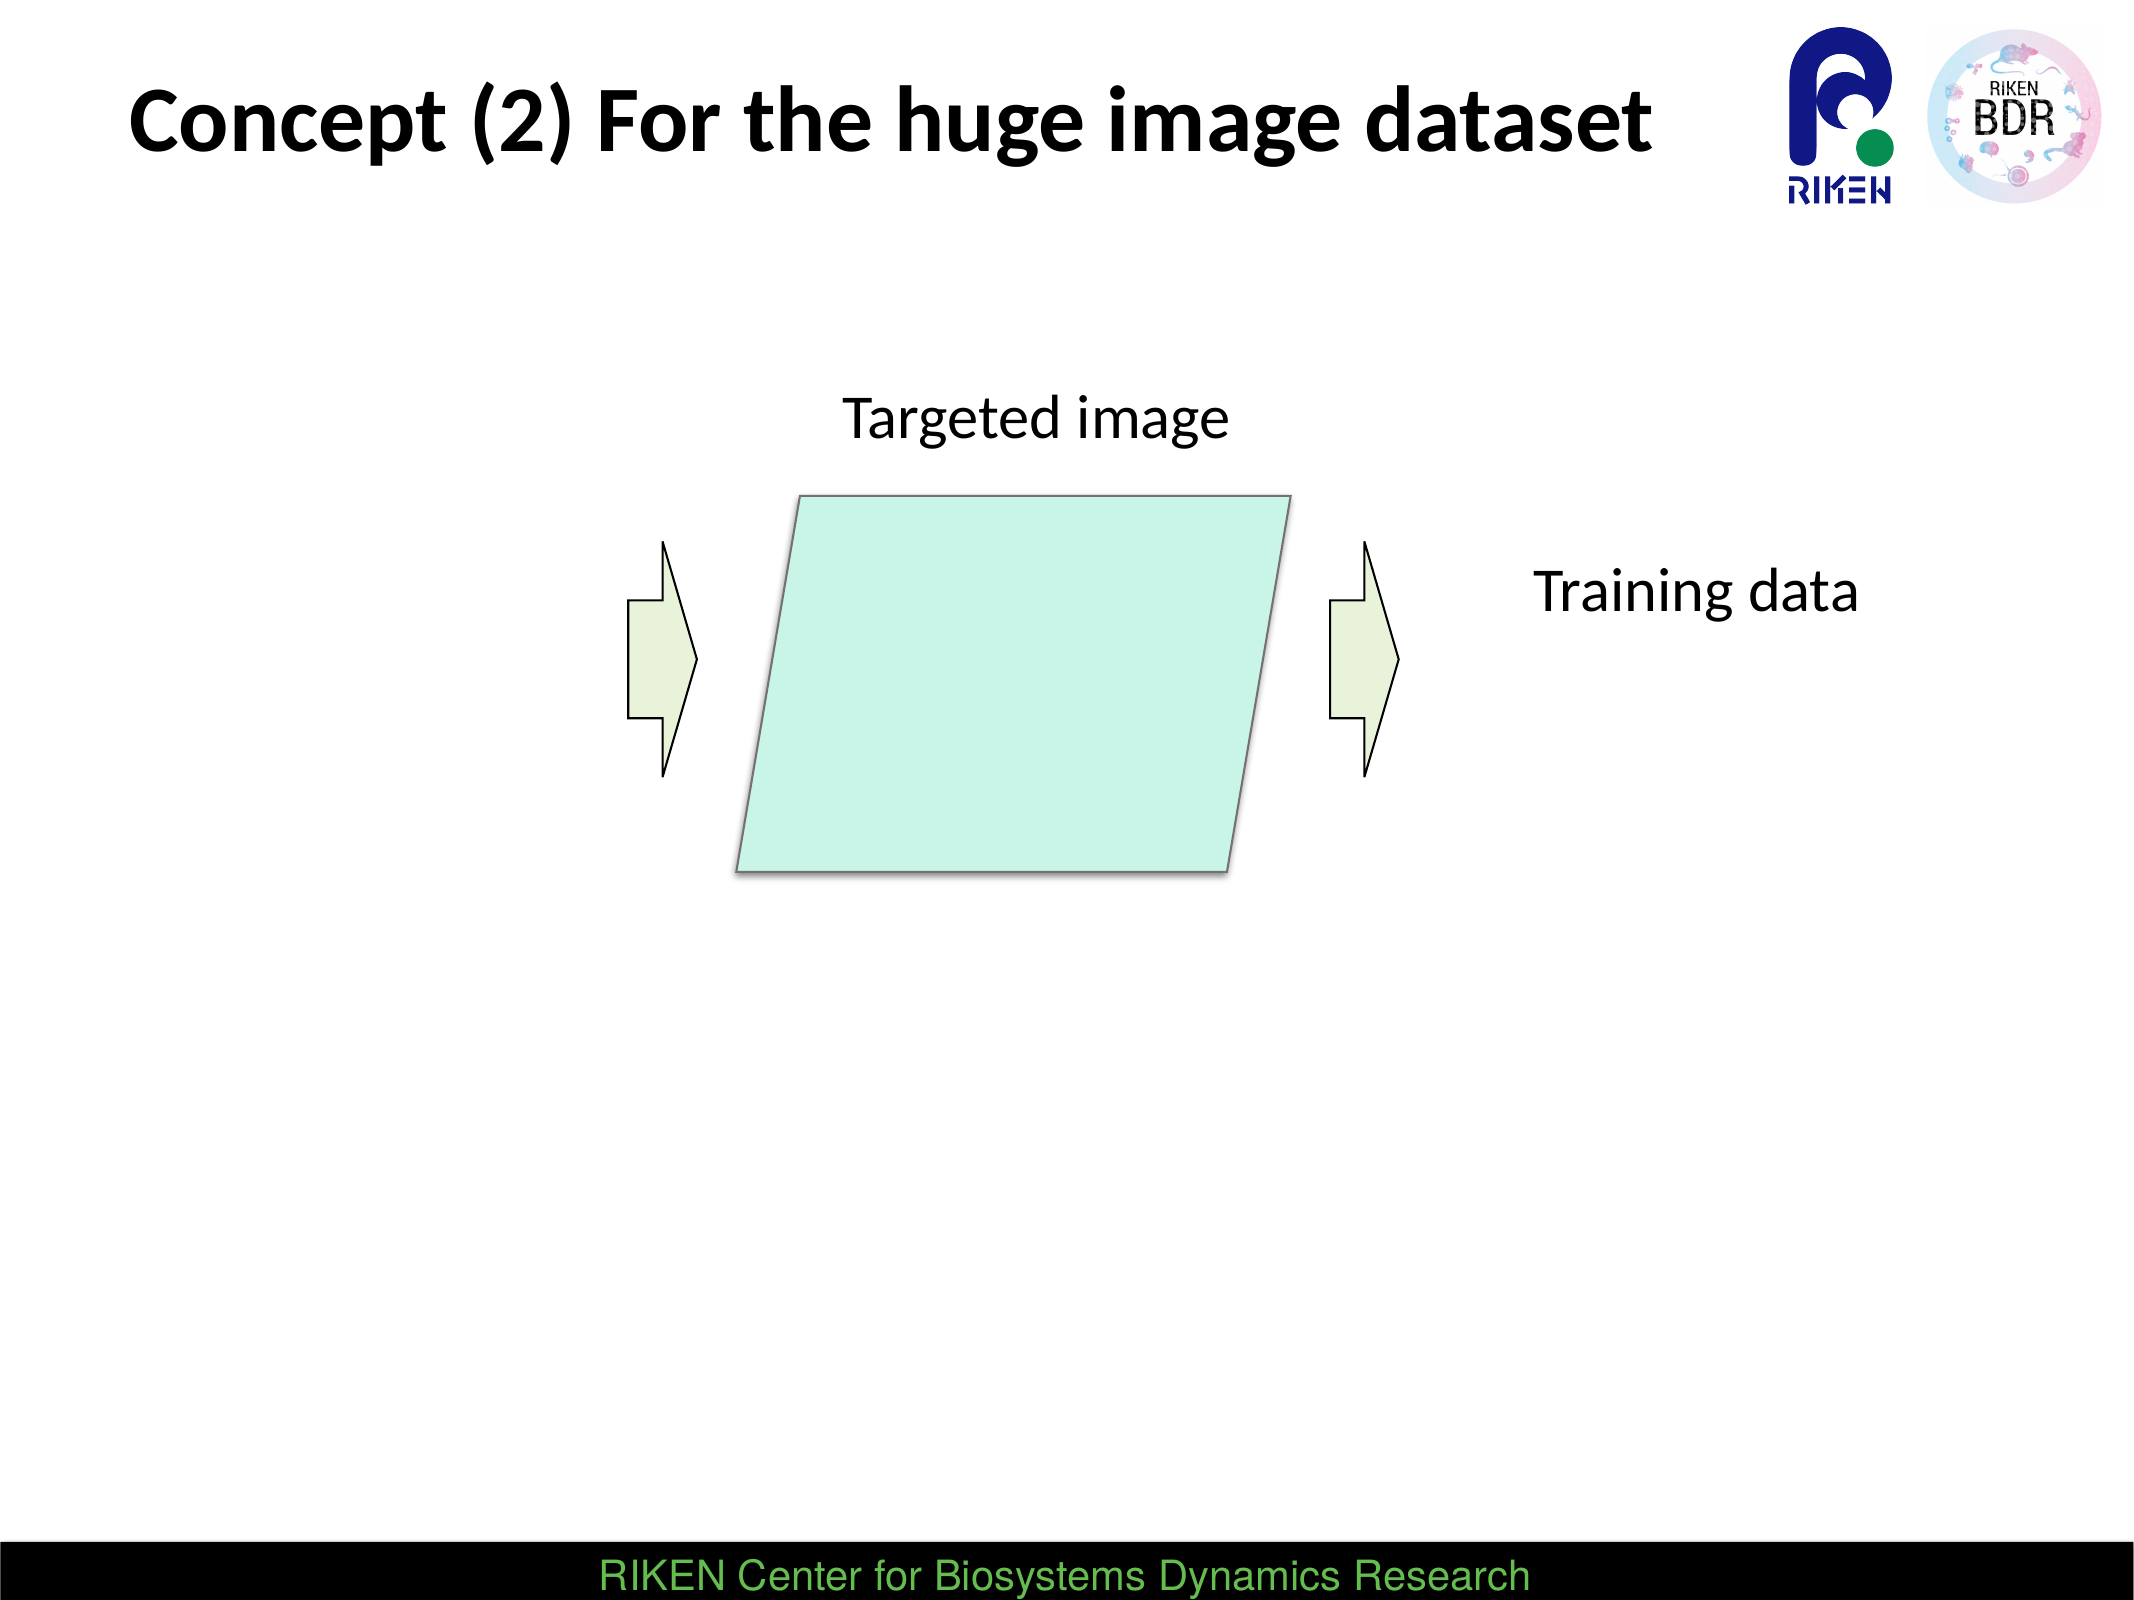

Concept (2) For the huge image dataset

Targeted image

Training data